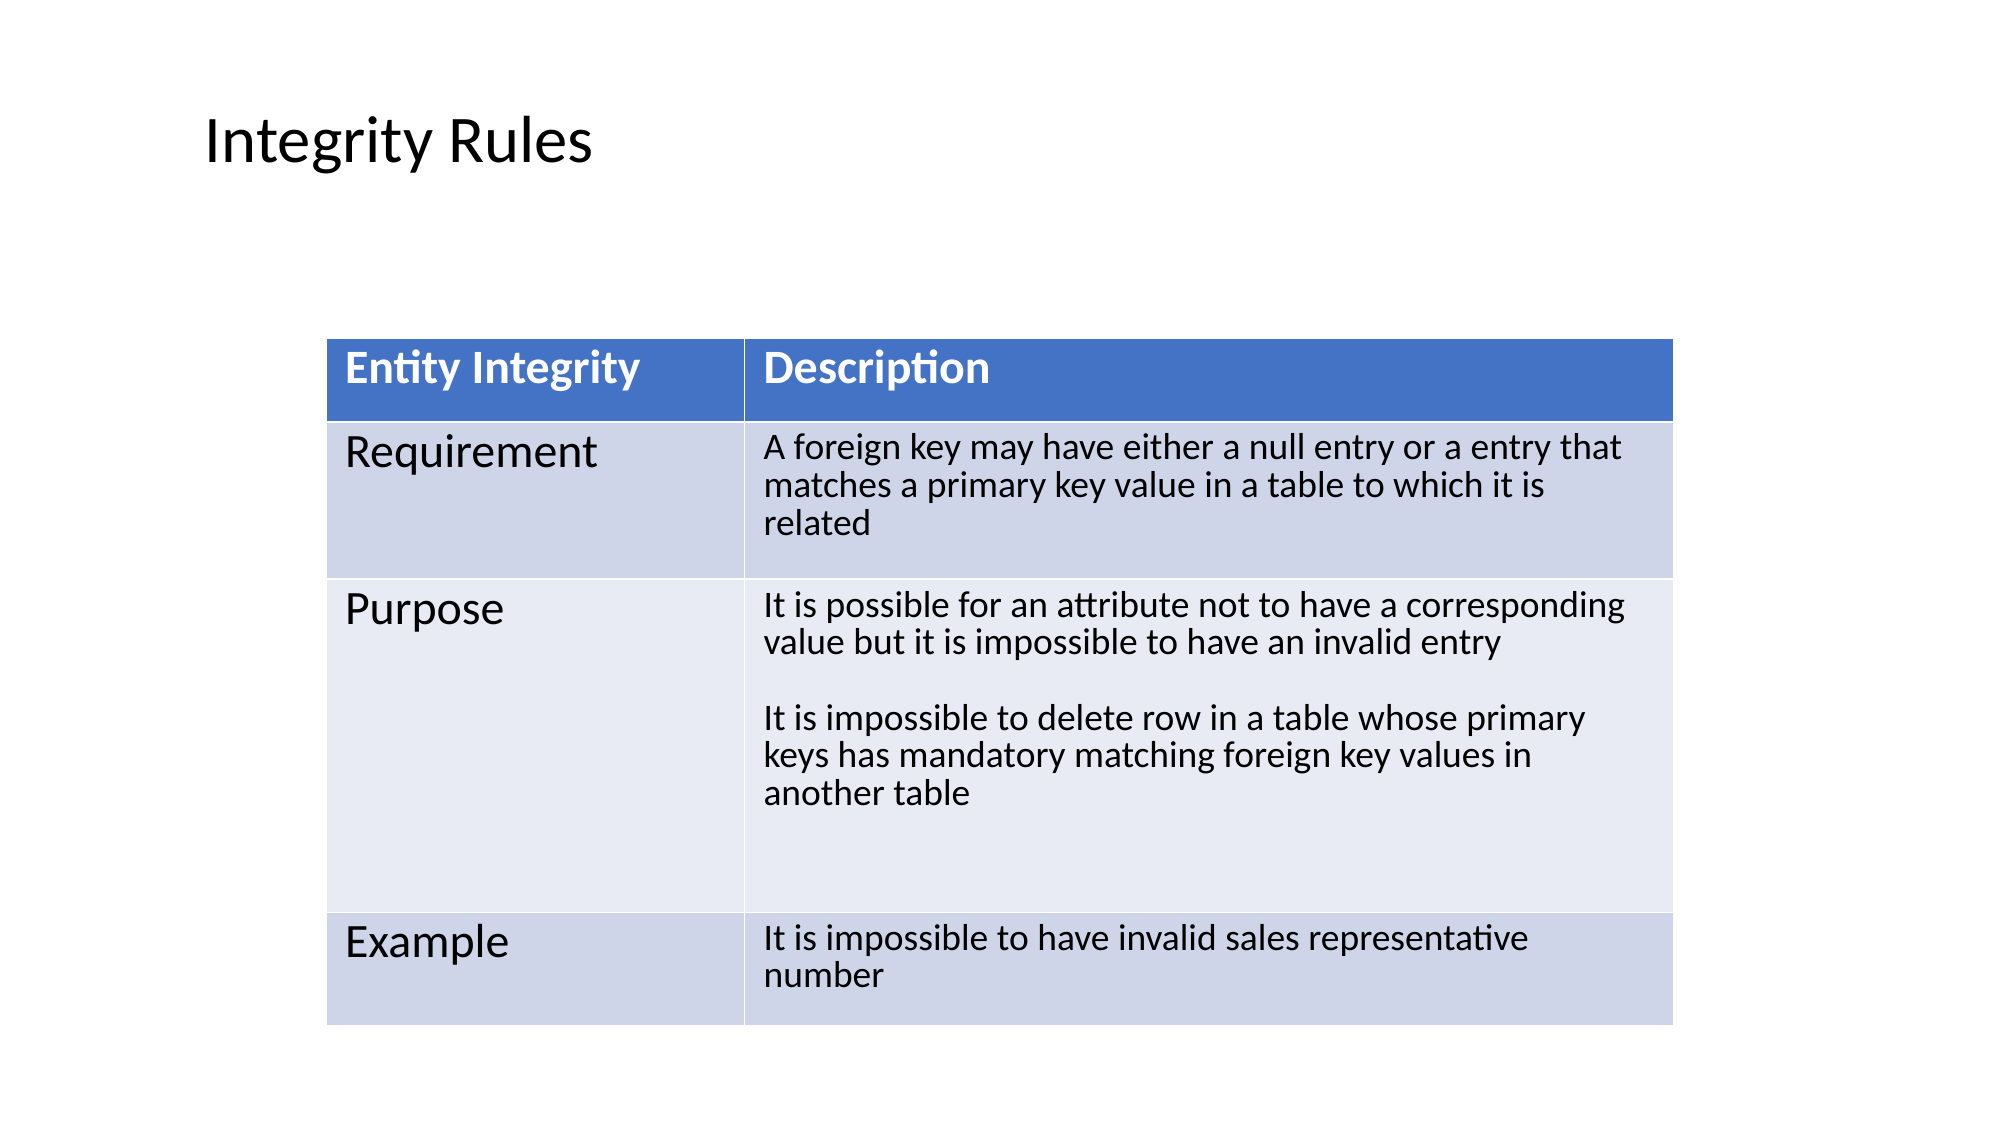

# Integrity Rules
| Entity Integrity | Description |
| --- | --- |
| Requirement | A foreign key may have either a null entry or a entry that matches a primary key value in a table to which it is related |
| Purpose | It is possible for an attribute not to have a corresponding value but it is impossible to have an invalid entry It is impossible to delete row in a table whose primary keys has mandatory matching foreign key values in another table |
| Example | It is impossible to have invalid sales representative number |